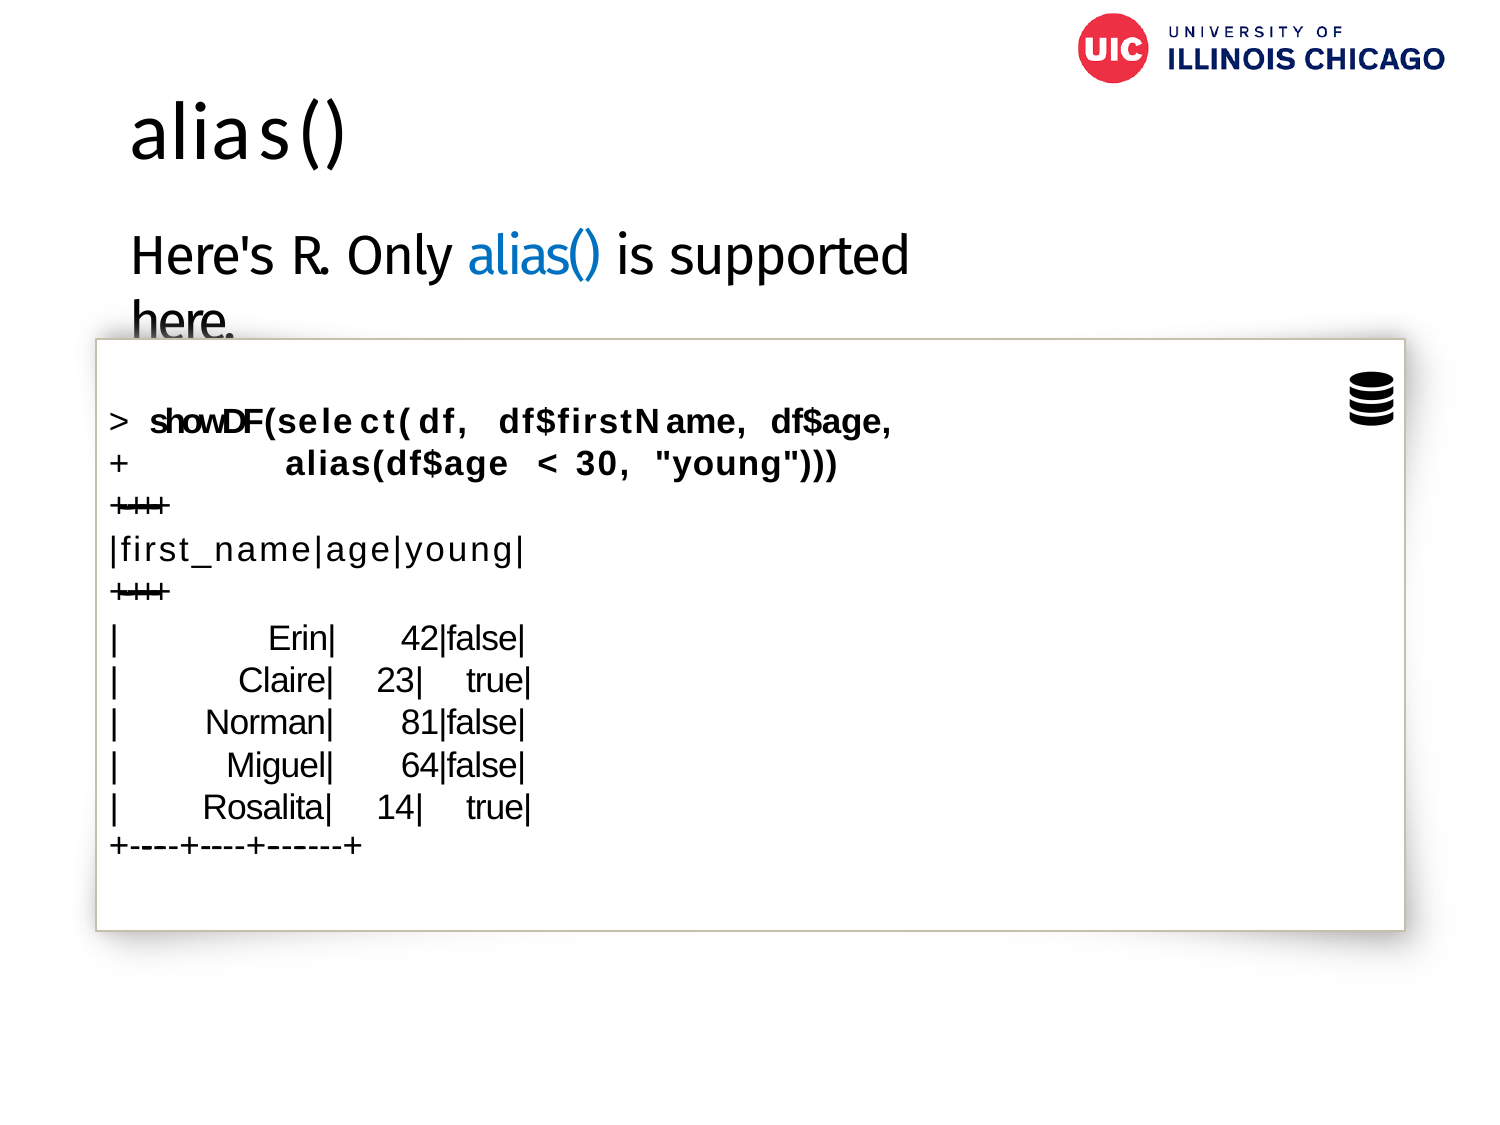

# alias()
Here's R. Only alias() is supported here.

>	showDF(select(df,	df$firstName,	df$age,
+	alias(df$age	<	30,	"young")))
+-­‐-­‐-­‐-­‐-­‐-­‐-­‐-­‐-­‐-­‐+-­‐-­‐-­‐+-­‐-­‐-­‐-­‐-­‐+
|first_name|age|young|
+-­‐-­‐-­‐-­‐-­‐-­‐-­‐-­‐-­‐-­‐+-­‐-­‐-­‐+-­‐-­‐-­‐-­‐-­‐+
| | | Erin| | 42|false| |
| --- | --- | --- |
| | | Claire| | 23| true| |
| | | Norman| | 81|false| |
| | | Miguel| | 64|false| |
| | | Rosalita| | 14| true| |
+-­‐-­‐-­‐-­‐-­‐-­‐-­‐-­‐-­‐-­‐+-­‐-­‐-­‐+-­‐-­‐-­‐-­‐-­‐+
77